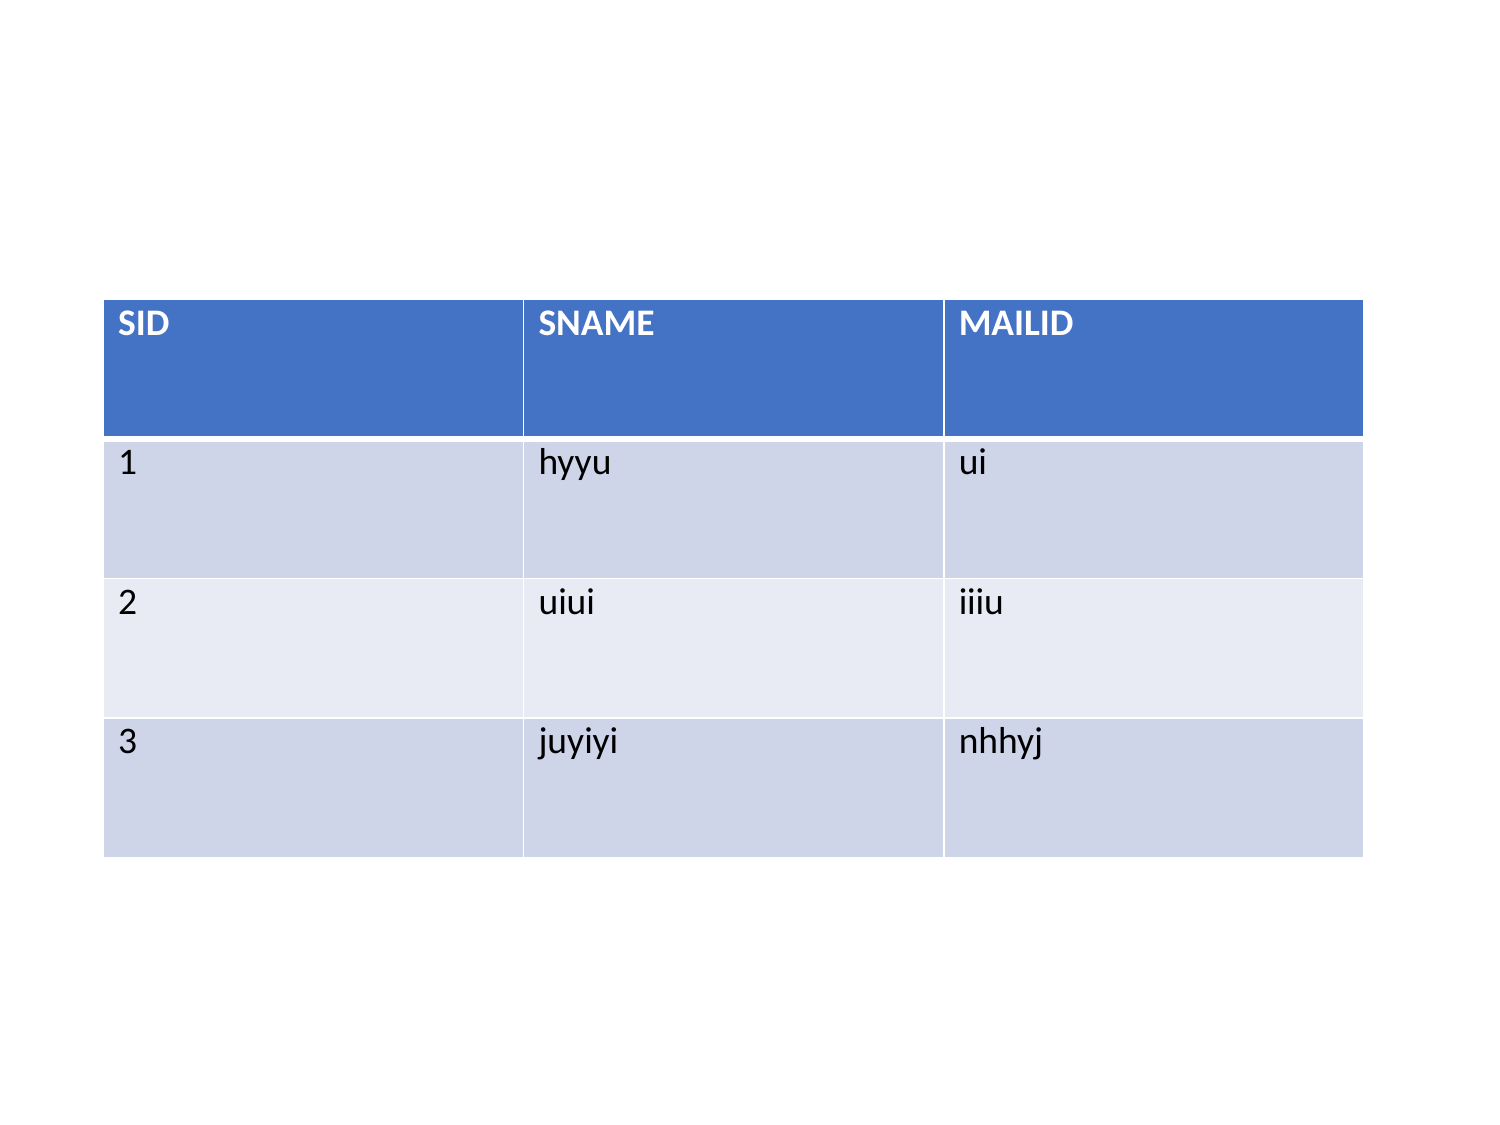

| SID | SNAME | MAILID |
| --- | --- | --- |
| 1 | hyyu | ui |
| 2 | uiui | iiiu |
| 3 | juyiyi | nhhyj |